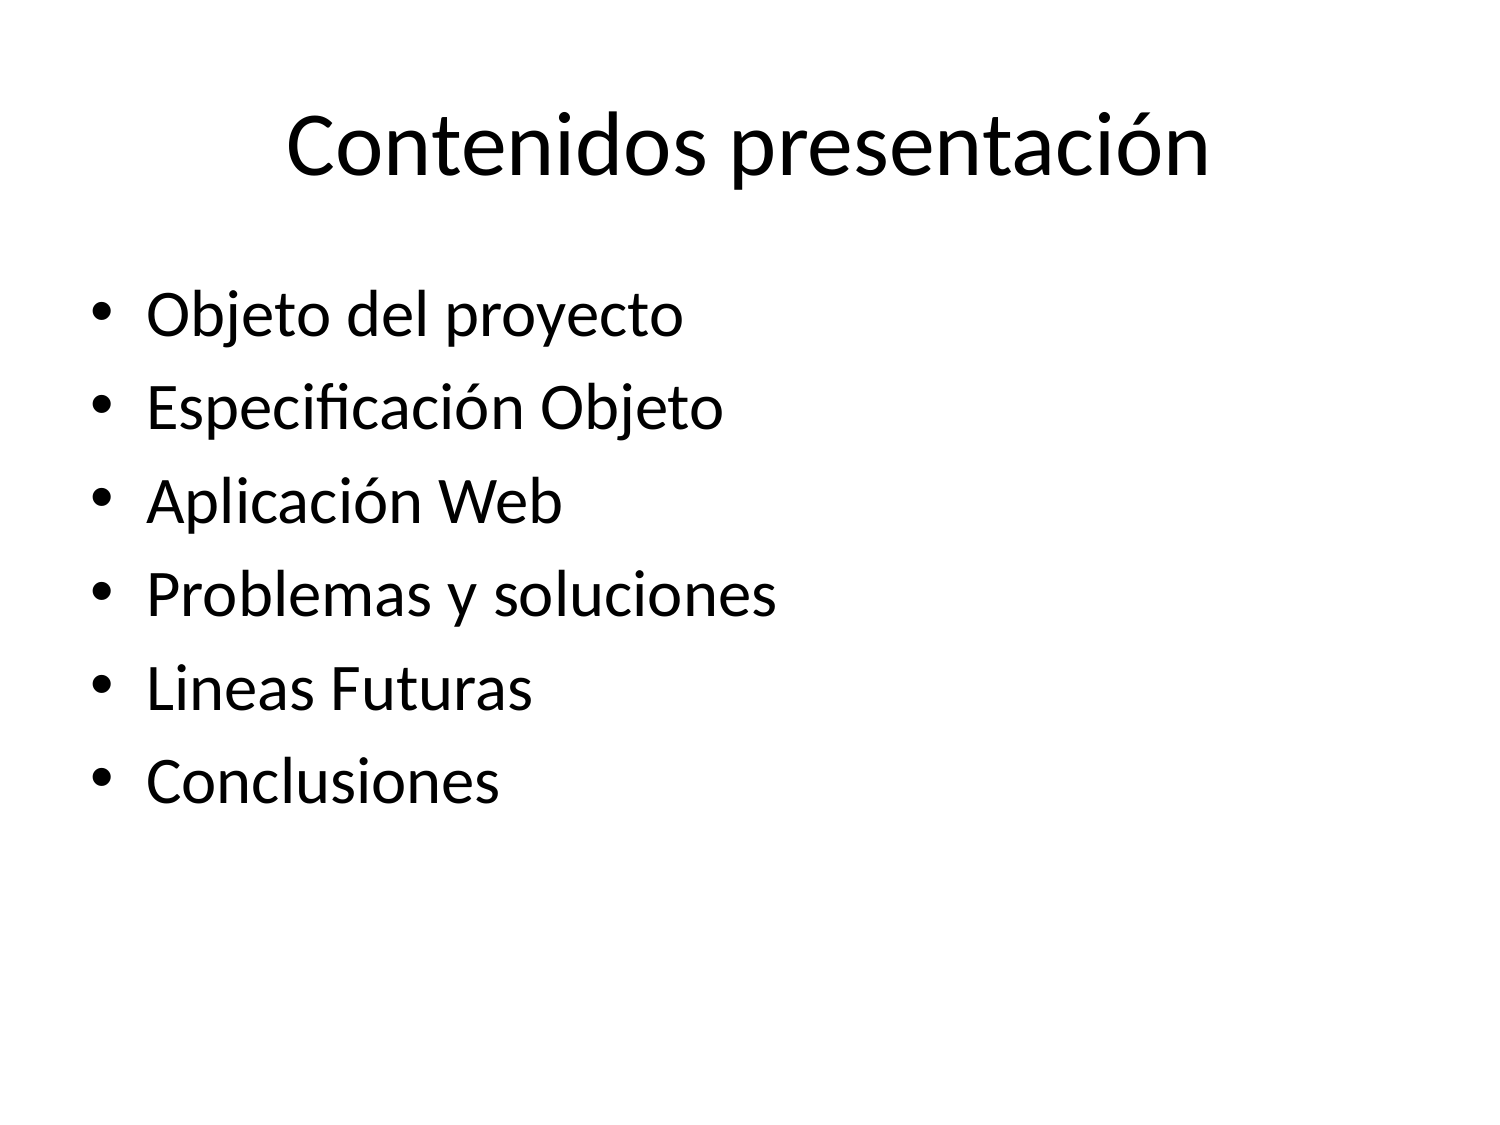

# Contenidos presentación
Objeto del proyecto
Especificación Objeto
Aplicación Web
Problemas y soluciones
Lineas Futuras
Conclusiones